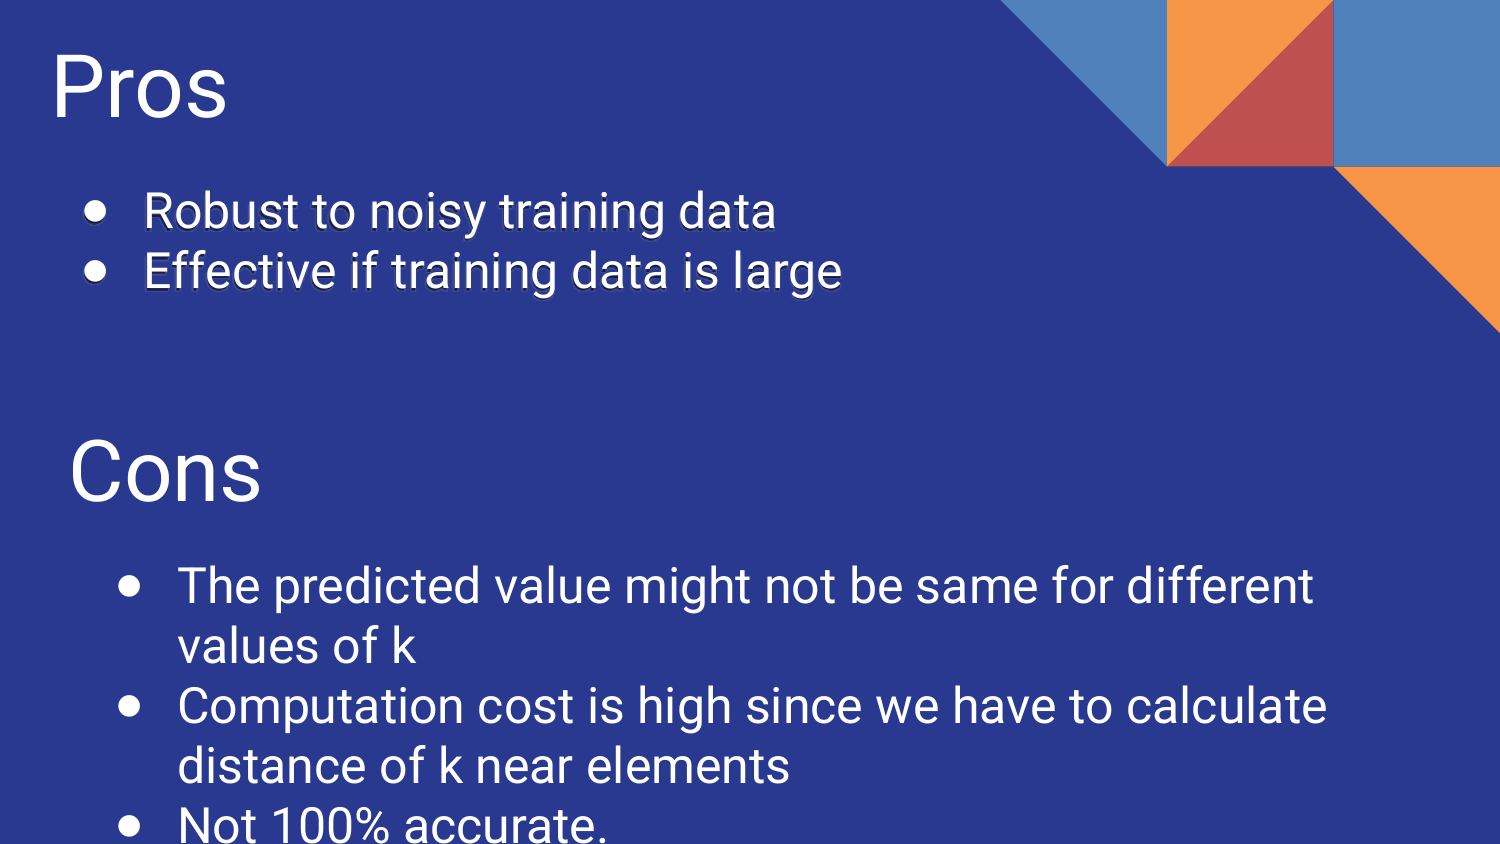

Pros
Robust to noisy training data
Effective if training data is large
Cons
The predicted value might not be same for different values of k
Computation cost is high since we have to calculate distance of k near elements
Not 100% accurate.